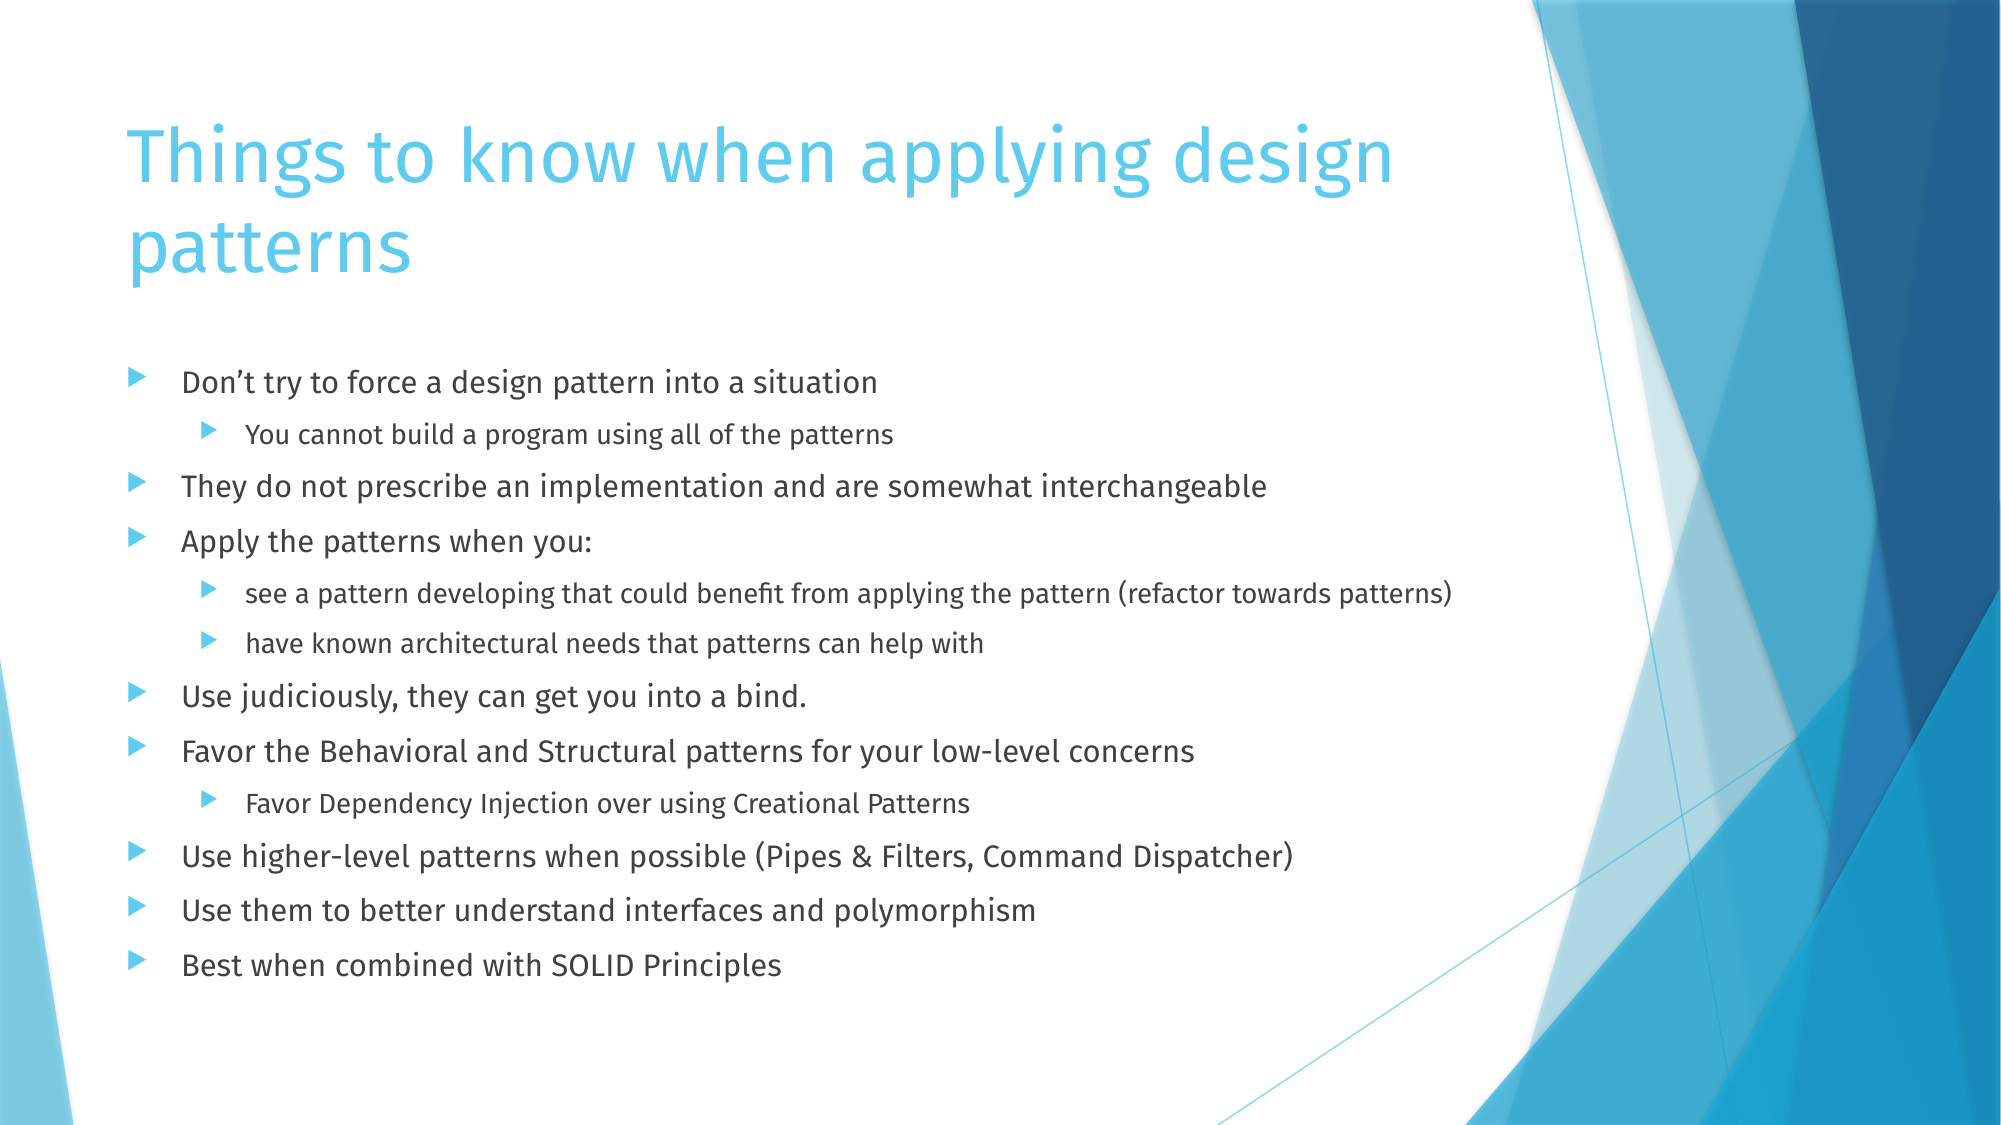

# Things to know when applying design patterns
Don’t try to force a design pattern into a situation
You cannot build a program using all of the patterns
They do not prescribe an implementation and are somewhat interchangeable
Apply the patterns when you:
see a pattern developing that could benefit from applying the pattern (refactor towards patterns)
have known architectural needs that patterns can help with
Use judiciously, they can get you into a bind.
Favor the Behavioral and Structural patterns for your low-level concerns
Favor Dependency Injection over using Creational Patterns
Use higher-level patterns when possible (Pipes & Filters, Command Dispatcher)
Use them to better understand interfaces and polymorphism
Best when combined with SOLID Principles